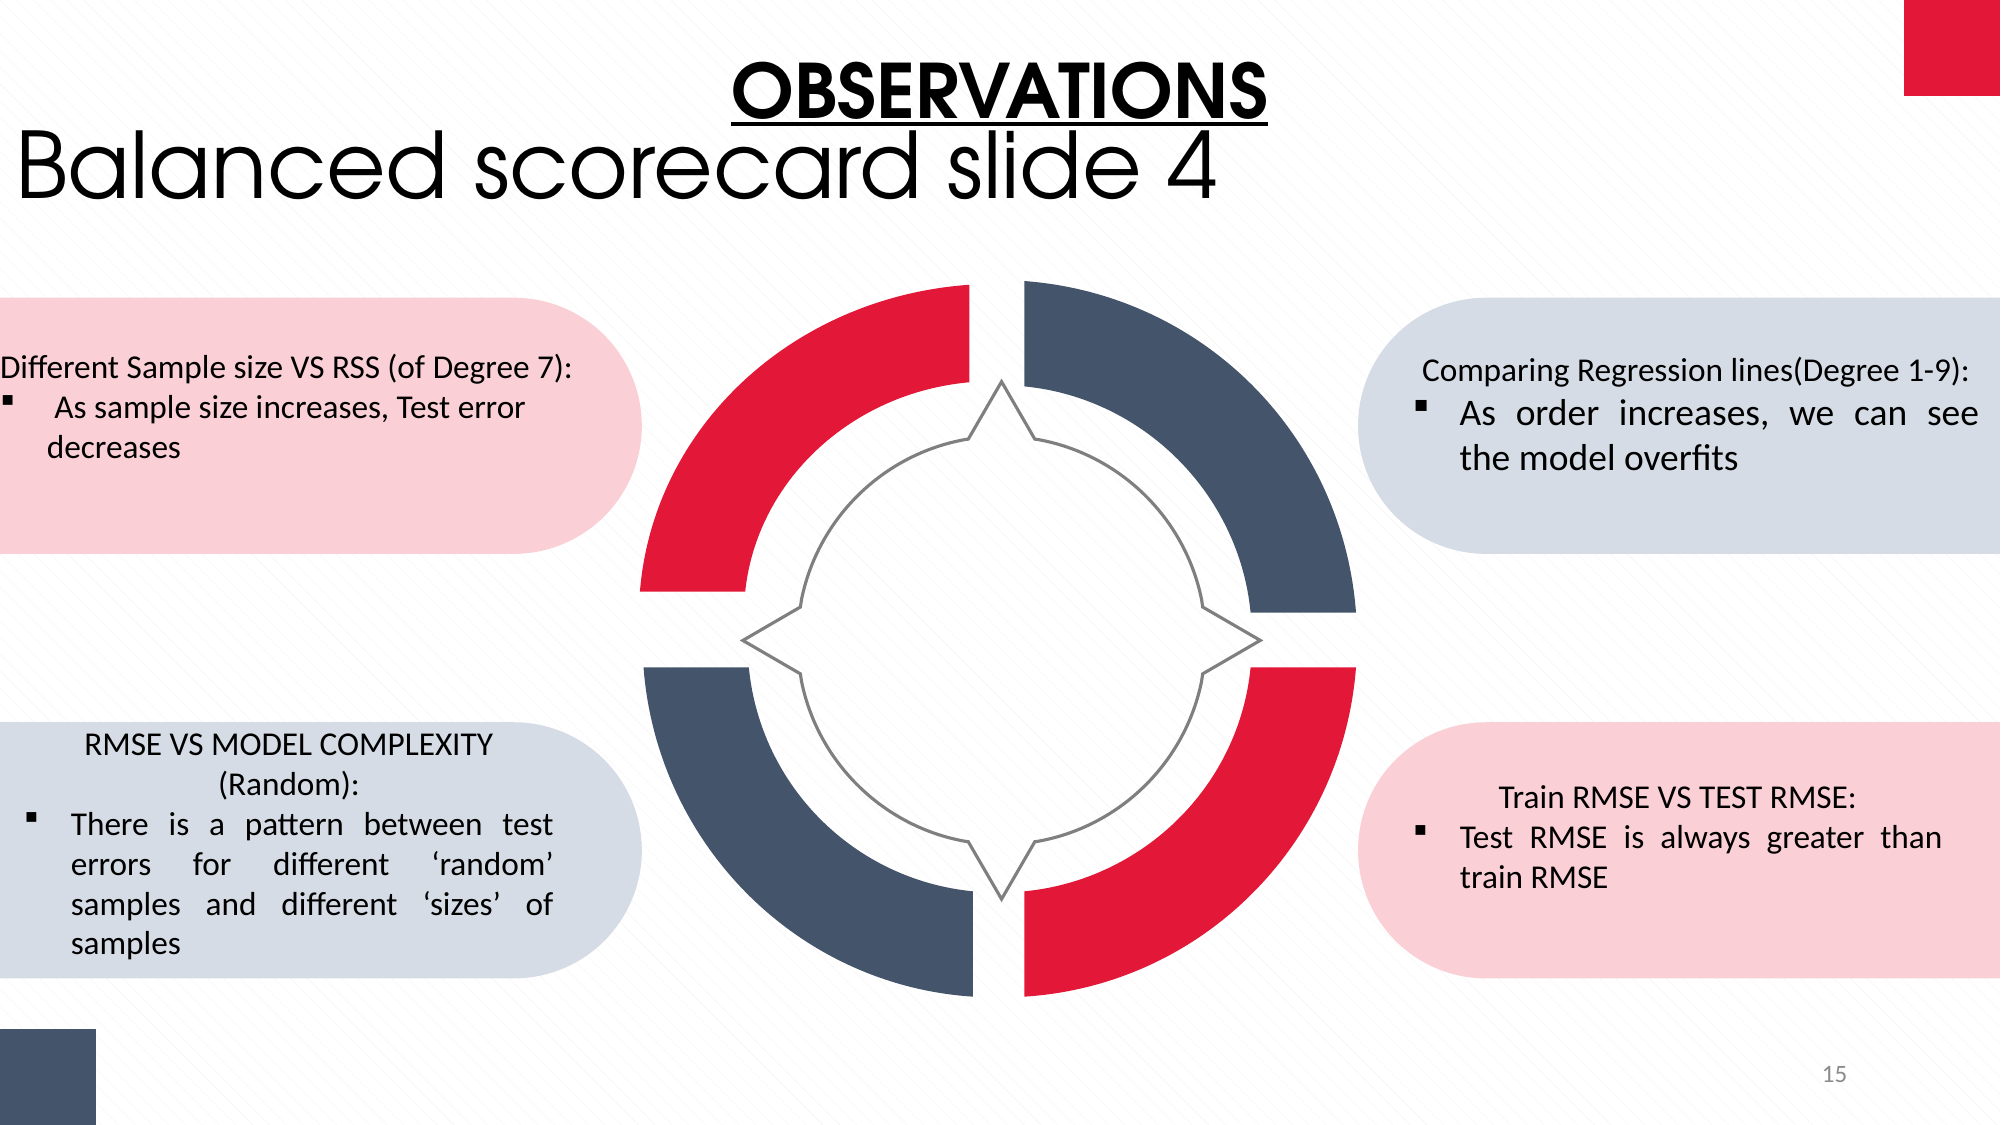

OBSERVATIONS
Balanced scorecard slide 4

Different Sample size VS RSS (of Degree 7):
 As sample size increases, Test error decreases
Comparing Regression lines(Degree 1-9):
As order increases, we can see the model overfits

RMSE VS MODEL COMPLEXITY (Random):
There is a pattern between test errors for different ‘random’ samples and different ‘sizes’ of samples

Train RMSE VS TEST RMSE:
Test RMSE is always greater than train RMSE

15